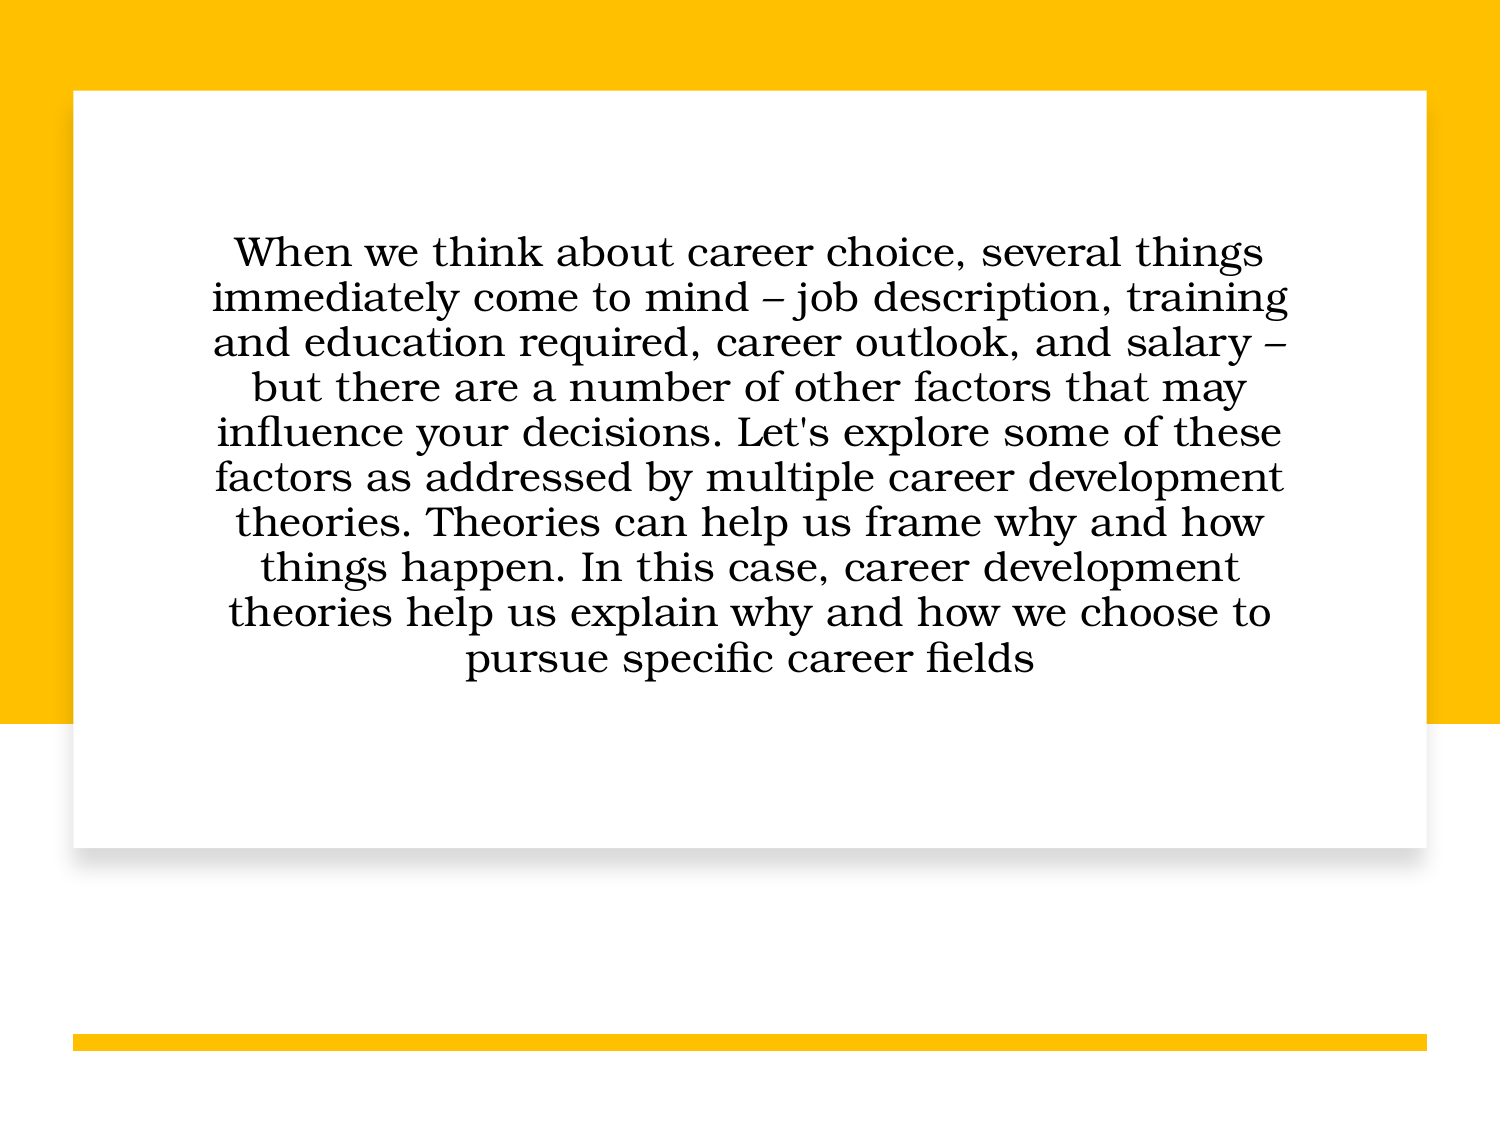

# When we think about career choice, several things immediately come to mind – job description, training and education required, career outlook, and salary – but there are a number of other factors that may influence your decisions. Let's explore some of these factors as addressed by multiple career development theories. Theories can help us frame why and how things happen. In this case, career development theories help us explain why and how we choose to pursue specific career fields